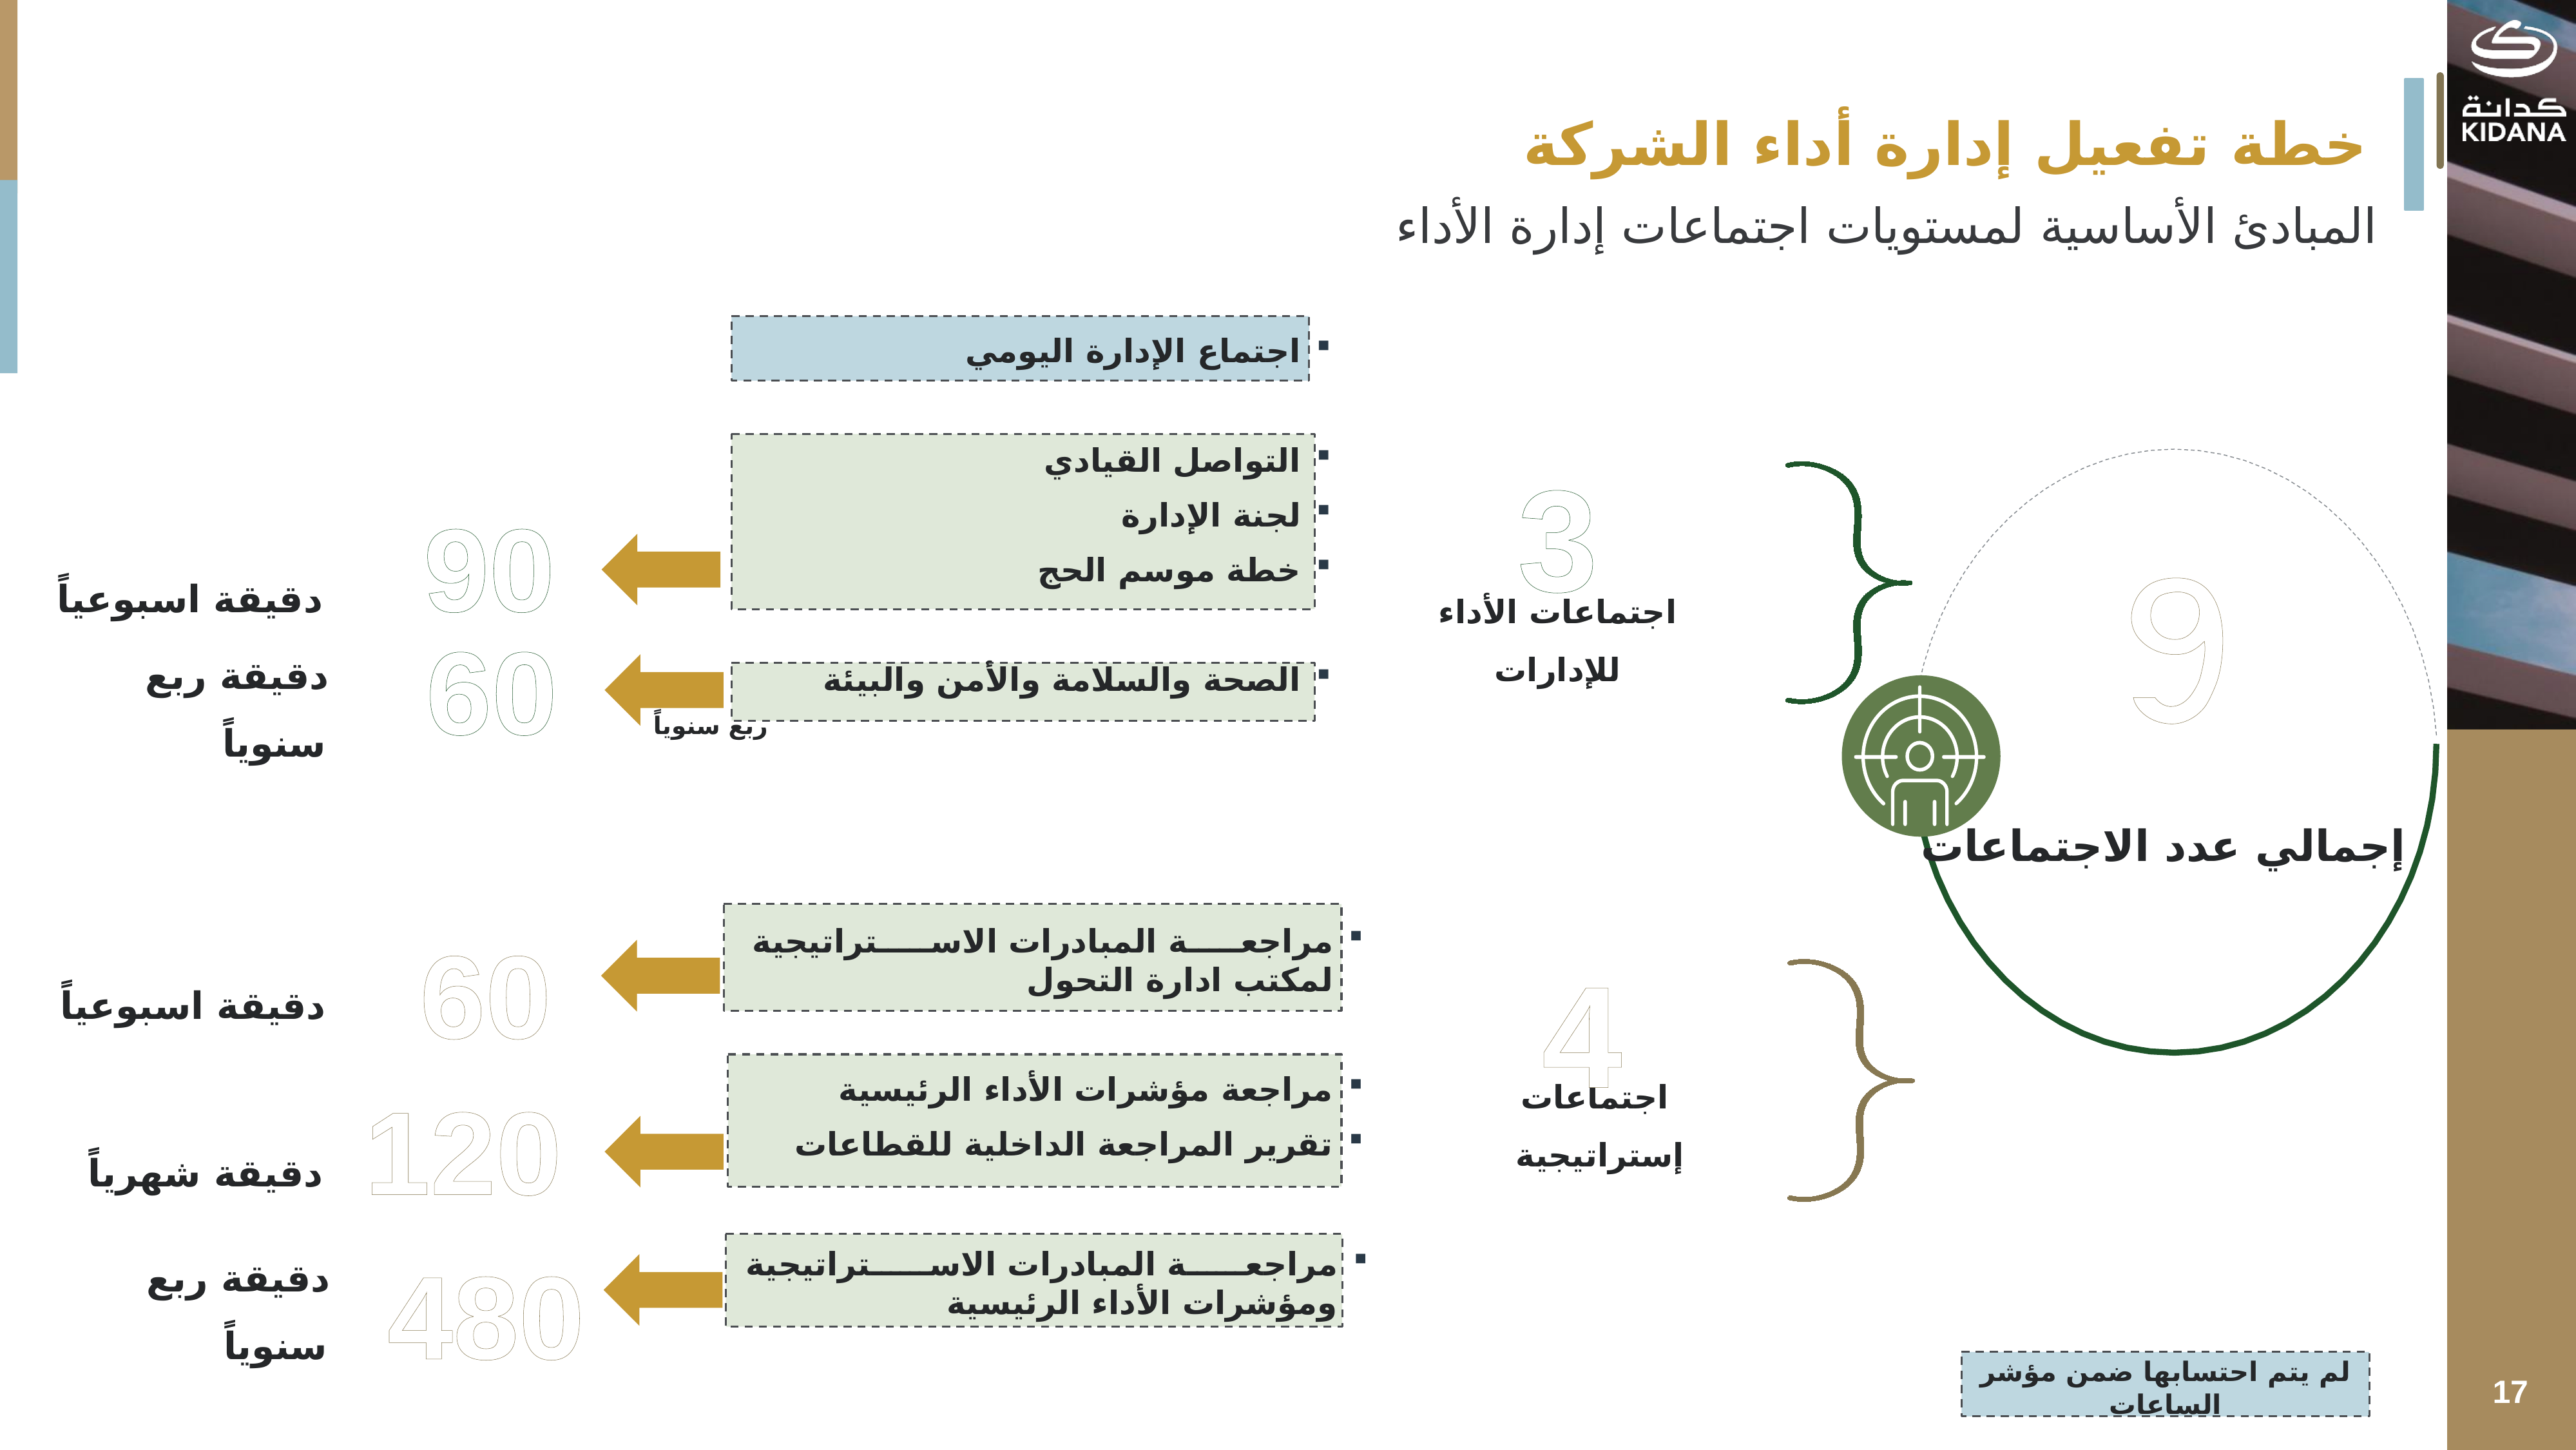

خطة تفعيل إدارة أداء الشركة

المبادئ الأساسية لمستويات اجتماعات إدارة الأداء

اجتماع الإدارة اليومي

التواصل القيادي
لجنة الإدارة
خطة موسم الحج

الصحة والسلامة والأمن والبيئة

3

9
إجمالي عدد الاجتماعات

90

دقيقة اسبوعياً
اجتماعات الأداء للإدارات
60

دقيقة ربع سنوياً

ربع سنوياً

60
مراجعة المبادرات الاستراتيجية  لمكتب ادارة التحول

مراجعة مؤشرات الأداء الرئيسية
تقرير المراجعة الداخلية للقطاعات
4

دقيقة اسبوعياً

120
اجتماعات إستراتيجية

دقيقة شهرياً

480
مراجعة المبادرات الاستراتيجية ومؤشرات الأداء الرئيسية

دقيقة ربع سنوياً
لم يتم احتسابها ضمن مؤشر الساعات